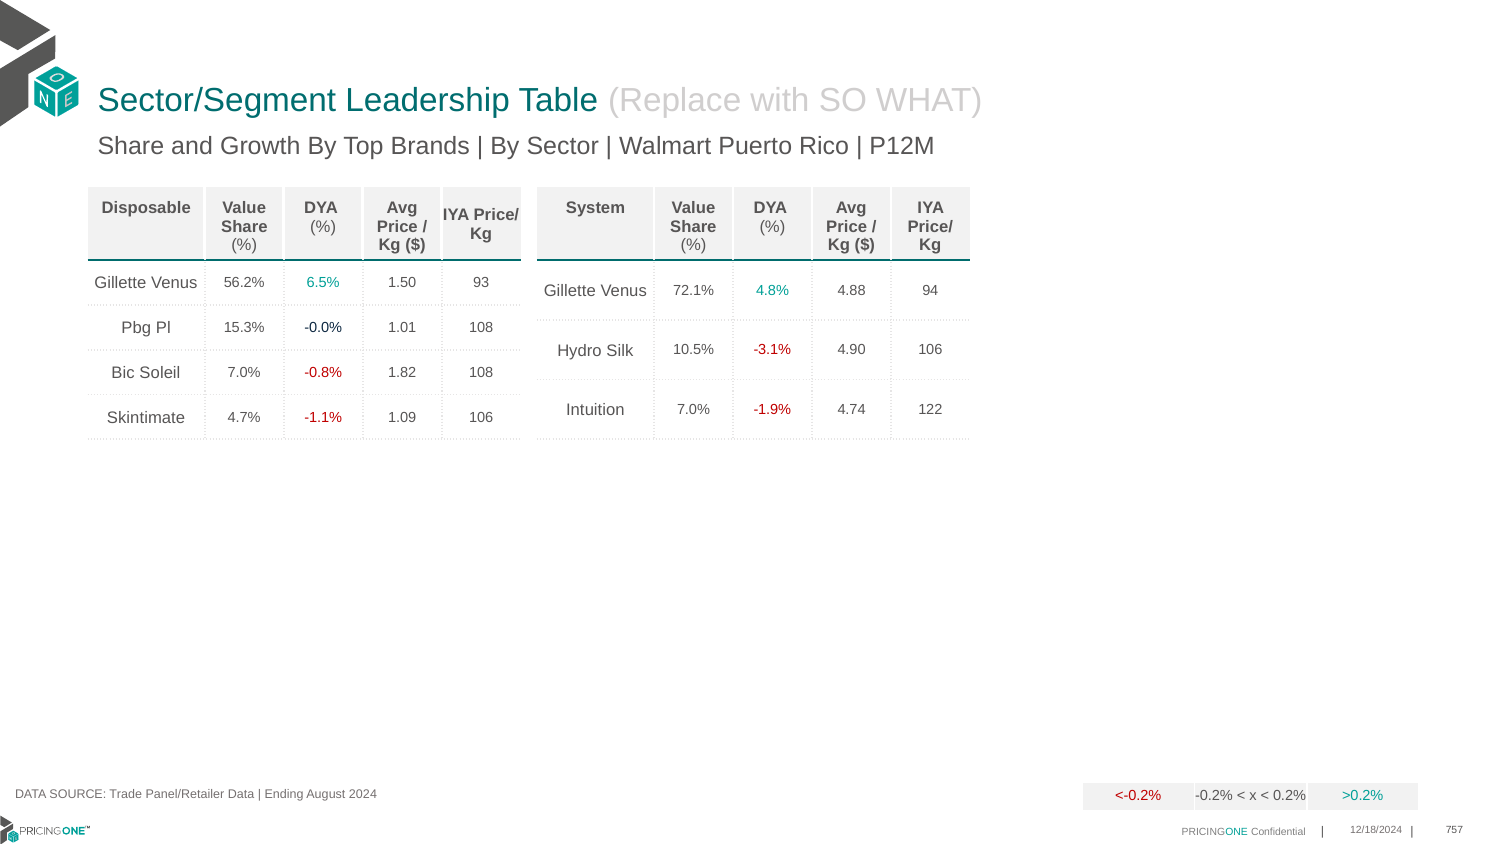

# Sector/Segment Leadership Table (Replace with SO WHAT)
Share and Growth By Top Brands | By Sector | Walmart Puerto Rico | P12M
| Disposable | Value Share (%) | DYA (%) | Avg Price /Kg ($) | IYA Price/ Kg |
| --- | --- | --- | --- | --- |
| Gillette Venus | 56.2% | 6.5% | 1.50 | 93 |
| Pbg Pl | 15.3% | -0.0% | 1.01 | 108 |
| Bic Soleil | 7.0% | -0.8% | 1.82 | 108 |
| Skintimate | 4.7% | -1.1% | 1.09 | 106 |
| System | Value Share (%) | DYA (%) | Avg Price /Kg ($) | IYA Price/Kg |
| --- | --- | --- | --- | --- |
| Gillette Venus | 72.1% | 4.8% | 4.88 | 94 |
| Hydro Silk | 10.5% | -3.1% | 4.90 | 106 |
| Intuition | 7.0% | -1.9% | 4.74 | 122 |
DATA SOURCE: Trade Panel/Retailer Data | Ending August 2024
| <-0.2% | -0.2% < x < 0.2% | >0.2% |
| --- | --- | --- |

12/18/2024
757